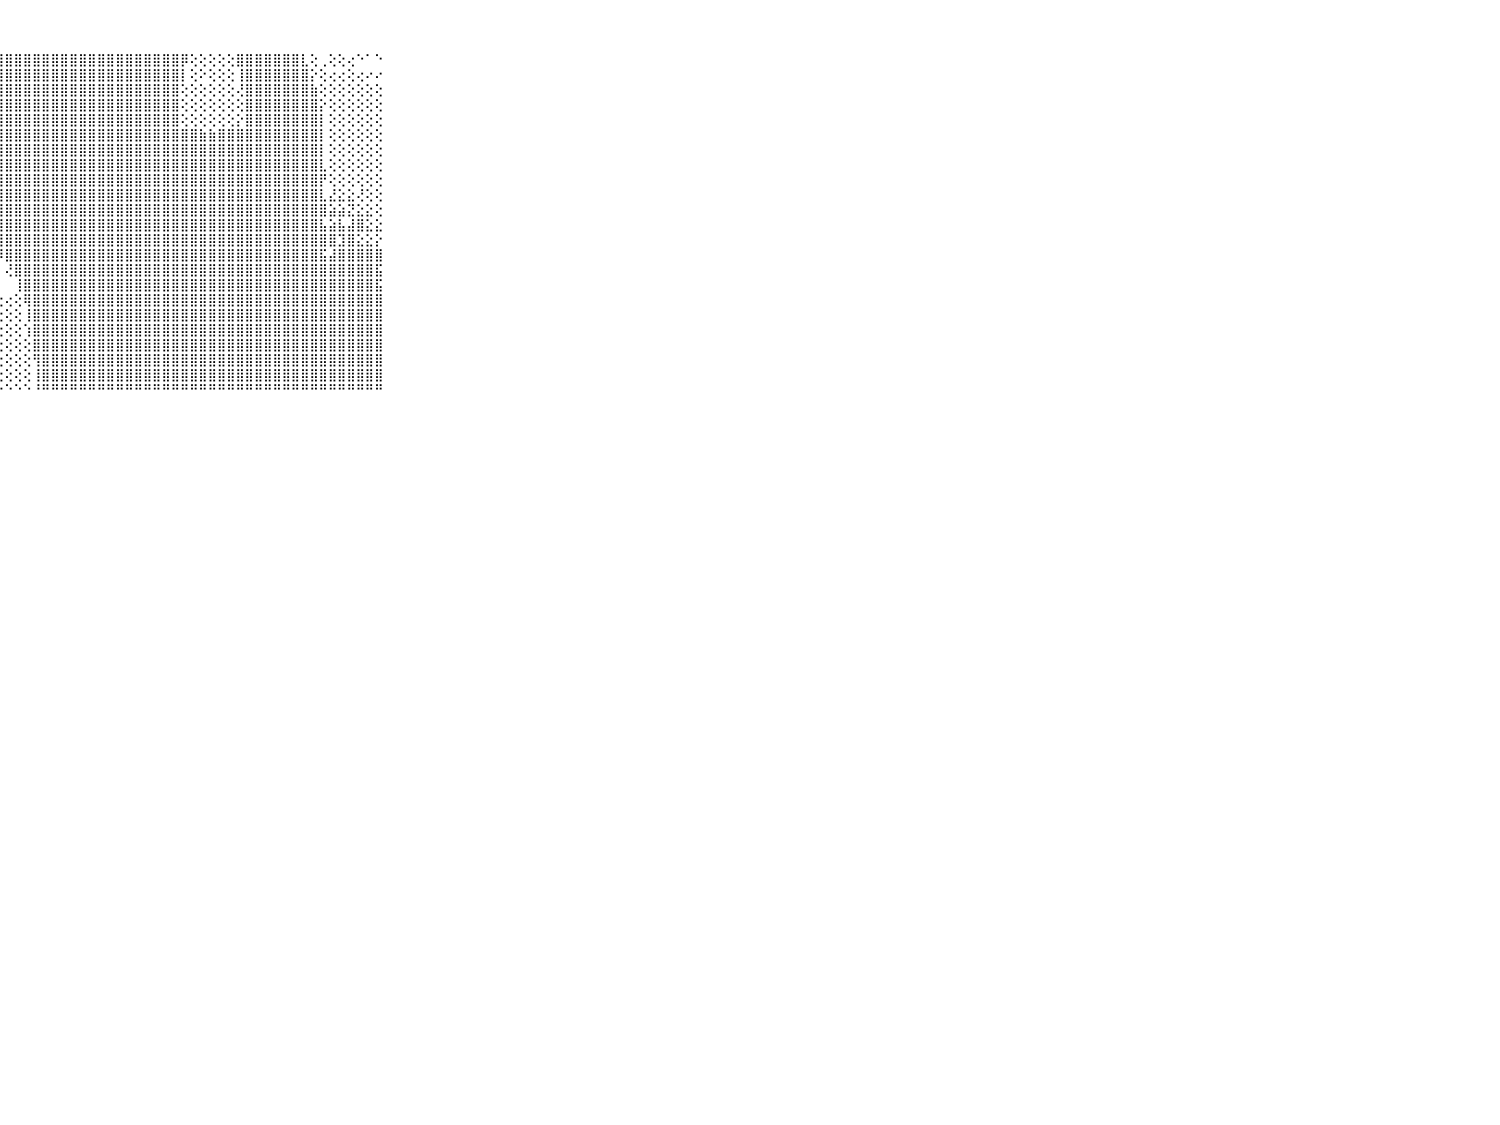

⠀⠀⠀⠀⠀⠀⠀⠀⠀⠀⠀⢱⢟⠏⢗⢣⣸⣿⣿⣿⣿⣿⣿⣿⣿⣿⣿⣿⣿⣿⣿⣿⣿⣿⣿⣿⣿⣿⣿⣿⣿⣿⣿⣿⣿⣿⣿⡿⢕⢕⢕⢕⢕⣿⣿⣿⣿⣿⣿⣿⣇⢕⢀⢕⢕⢔⠑⠁⠑⠀⠀⠀⠀⠀⠀⠀⠀⠀⠀⠀⠀
⠀⠀⠀⠀⠀⠀⠀⠀⠀⠀⠀⠟⠁⢀⢕⣾⣿⣿⣿⣿⣿⣿⣿⣿⣿⣿⣿⣿⣿⣿⣿⣿⣿⣿⣿⣿⣿⣿⣿⣿⣿⣿⣿⣿⣿⣿⣿⡇⢕⠕⢕⢕⢕⢸⣿⣿⣿⣿⣿⣿⣿⡕⢕⢔⢔⢕⢔⠔⠔⠀⠀⠀⠀⠀⠀⠀⠀⠀⠀⠀⠀
⠀⠀⠀⠀⠀⠀⠀⠀⠀⠀⠀⢄⢔⢕⣸⣟⣿⣿⣿⣿⣿⣿⣿⣿⣿⣿⣿⣿⣿⣿⣿⣿⣿⣿⣿⣿⣿⣿⣿⣿⣿⣿⣿⣿⣿⣿⣿⢕⢕⢕⢕⢕⢕⢜⣿⣿⣿⣿⣿⣿⣿⣷⢕⢕⢕⢕⢕⢕⢕⠀⠀⠀⠀⠀⠀⠀⠀⠀⠀⠀⠀
⠀⠀⠀⠀⠀⠀⠀⠀⠀⠀⠀⢕⣵⣿⣿⣿⣿⣿⣿⣿⣿⣿⣿⣿⣿⣿⣿⣿⣿⣿⣿⣿⣿⣿⣿⣿⣿⣿⣿⣿⣿⣿⣿⣿⣿⣿⣿⢕⢕⢕⢕⢕⢕⢕⣿⣿⣿⣿⣿⣿⣿⣿⡕⢕⢕⢕⢕⢕⢕⠀⠀⠀⠀⠀⠀⠀⠀⠀⠀⠀⠀
⠀⠀⠀⠀⠀⠀⠀⠀⠀⠀⠀⣿⣿⣿⣿⣿⣿⣿⣿⣿⣿⣿⣿⣿⣿⣿⣿⣿⣿⣿⣿⣿⣿⣿⣿⣿⣿⣿⣿⣿⣿⣿⣿⣿⣿⣿⣿⢕⢕⢕⢕⢕⢕⡕⣿⣿⣿⣿⣿⣿⣿⣿⡇⢕⢕⢕⢕⢕⢕⠀⠀⠀⠀⠀⠀⠀⠀⠀⠀⠀⠀
⠀⠀⠀⠀⠀⠀⠀⠀⠀⠀⠀⣿⣿⣿⣿⣿⣿⣿⣿⣿⣿⣟⣽⣿⣿⣿⣿⣿⣿⣿⣿⣿⣿⣿⣿⣿⣿⣿⣿⣿⣿⣿⣿⣿⣿⣿⣿⣿⣿⣷⣷⣿⣿⣿⣿⣿⣿⣿⣿⣿⣿⣿⡇⢕⢕⢕⢕⢕⢕⠀⠀⠀⠀⠀⠀⠀⠀⠀⠀⠀⠀
⠀⠀⠀⠀⠀⠀⠀⠀⠀⠀⠀⣿⣿⣿⣿⣿⣿⣿⣿⣿⣿⣿⣿⣿⣿⣿⣿⣿⣿⣿⣿⣿⣿⣿⣿⣿⣿⣿⣿⣿⣿⣿⣿⣿⣿⣿⣿⣿⣿⣿⣿⣿⣿⣿⣿⣿⣿⣿⣿⣿⣿⣿⡇⢕⢕⢕⢕⢕⢕⠀⠀⠀⠀⠀⠀⠀⠀⠀⠀⠀⠀
⠀⠀⠀⠀⠀⠀⠀⠀⠀⠀⠀⣿⣿⣿⣿⣿⣷⣿⣿⣿⣿⡿⢿⣿⣿⣿⣿⣿⣿⣿⣿⣿⣿⣿⣿⣿⣿⣿⣿⣿⣿⣿⣿⣿⣿⣿⣿⣿⣿⣿⣿⣿⣿⣿⣿⣿⣿⣿⣿⣿⣿⣿⣇⢕⢕⢕⢕⢕⢕⠀⠀⠀⠀⠀⠀⠀⠀⠀⠀⠀⠀
⠀⠀⠀⠀⠀⠀⠀⠀⠀⠀⠀⢿⣿⣿⣿⣿⣿⣿⣿⣿⣿⣿⣿⣿⣿⣿⣿⣿⣿⣿⣿⣿⣿⣿⣿⣿⣿⣿⣿⣿⣿⣿⣿⣿⣿⣿⣿⣿⣿⣿⣿⣿⣿⣿⣿⣿⣿⣿⣿⣿⣿⣿⡟⢕⢕⢕⢕⢕⢕⠀⠀⠀⠀⠀⠀⠀⠀⠀⠀⠀⠀
⠀⠀⠀⠀⠀⠀⠀⠀⠀⠀⠀⣸⣿⣿⣿⣿⣿⣿⣿⣿⣿⣿⡿⢿⢻⣽⣿⣿⣿⣿⣿⣿⣿⣿⣿⣿⣿⣿⣿⣿⣿⣿⣿⣿⣿⣿⣿⣿⣿⣿⣿⣿⣿⣿⣿⣿⣿⣿⣿⣿⣿⣿⣇⣜⣕⣕⢜⢕⢕⠀⠀⠀⠀⠀⠀⠀⠀⠀⠀⠀⠀
⠀⠀⠀⠀⠀⠀⠀⠀⠀⠀⠀⣿⣿⣿⣿⣿⣿⣿⣿⣿⣿⣵⣾⣿⣿⣿⣿⣿⣿⣿⣿⣿⣿⣿⣿⣿⣿⣿⣿⣿⣿⣿⣿⣿⣿⣿⣿⣿⣿⣿⣿⣿⣿⣿⣿⣿⣿⣿⣿⣿⣿⣿⣿⣵⣵⣝⣕⣕⢕⠀⠀⠀⠀⠀⠀⠀⠀⠀⠀⠀⠀
⠀⠀⠀⠀⠀⠀⠀⠀⠀⠀⠀⣿⣿⣿⣿⣿⣿⣿⣿⣿⣿⣿⣿⣿⣿⣿⣿⣿⣿⣿⣿⣿⣿⣿⣿⣿⣿⣿⣿⣿⣿⣿⣿⣿⣿⣿⣿⣿⣿⣿⣿⣿⣿⣿⣿⣿⣿⣿⣿⣿⣿⣿⣧⣵⣧⣼⣿⣕⣕⠀⠀⠀⠀⠀⠀⠀⠀⠀⠀⠀⠀
⠀⠀⠀⠀⠀⠀⠀⠀⠀⠀⠀⣿⡇⡹⣿⣿⣿⣿⣿⣿⣿⣿⣿⣿⣿⣿⡿⢿⣿⣿⣿⣿⣿⣿⣿⣿⣿⣿⣿⣿⣿⣿⣿⣿⣿⣿⣿⣿⣿⣿⣿⣿⣿⣿⣿⣿⣿⣿⣿⣿⣿⣿⣿⣿⣹⣿⣕⣕⡕⠀⠀⠀⠀⠀⠀⠀⠀⠀⠀⠀⠀
⠀⠀⠀⠀⠀⠀⠀⠀⠀⠀⠀⣿⣿⣷⢝⢻⣿⣿⣿⣿⣿⣿⣿⣿⣿⡿⠃⠸⣿⣿⣿⣿⣿⣿⣿⣿⣿⣿⣿⣿⣿⣿⣿⣿⣿⣿⣿⣿⣿⣿⣿⣿⣿⣿⣿⣿⣿⣿⣿⣿⣿⣿⣯⣼⣿⣿⣿⣿⣿⠀⠀⠀⠀⠀⠀⠀⠀⠀⠀⠀⠀
⠀⠀⠀⠀⠀⠀⠀⠀⠀⠀⠀⣿⣿⣿⣧⢕⢑⢙⢝⢟⢟⢿⢿⢿⢏⠁⠀⠀⢜⣿⣿⣿⣿⣿⣿⣿⣿⣿⣿⣿⣿⣿⣿⣿⣿⣿⣿⣿⣿⣿⣿⣿⣿⣿⣿⣿⣿⣿⣿⣿⣿⣿⣿⣿⣿⣿⣿⣿⣯⠀⠀⠀⠀⠀⠀⠀⠀⠀⠀⠀⠀
⠀⠀⠀⠀⠀⠀⠀⠀⠀⠀⠀⣿⣿⣿⣿⣧⢔⠐⢀⢐⠔⠀⢀⠀⢀⢄⠀⠀⠀⢸⣿⣿⣿⣿⣿⣿⣿⣿⣿⣿⣿⣿⣿⣿⣿⣿⣿⣿⣿⣿⣿⣿⣿⣿⣿⣿⣿⣿⣿⣿⣿⣿⣿⣿⣿⣿⣿⣿⣯⠀⠀⠀⠀⠀⠀⠀⠀⠀⠀⠀⠀
⠀⠀⠀⠀⠀⠀⠀⠀⠀⠀⠀⣿⣿⣿⣿⣿⡇⢅⢔⢁⠅⠕⠑⢑⢑⢅⢔⢔⢔⢕⢿⣿⣿⣿⣿⣿⣿⣿⣿⣿⣿⣿⣿⣿⣿⣿⣿⣿⣿⣿⣿⣿⣿⣿⣿⣿⣿⣿⣿⣿⣿⣿⣿⣿⣿⣿⣿⣿⣿⠀⠀⠀⠀⠀⠀⠀⠀⠀⠀⠀⠀
⠀⠀⠀⠀⠀⠀⠀⠀⠀⠀⠀⣿⣿⣿⣿⣿⣧⣕⢕⢕⢕⢕⢕⢕⢕⢕⢕⢕⢕⢕⢸⣿⣿⣿⣿⣿⣿⣿⣿⣿⣿⣿⣿⣿⣿⣿⣿⣿⣿⣿⣿⣿⣿⣿⣿⣿⣿⣿⣿⣿⣿⣿⣿⣿⣿⣿⣿⣿⣿⠀⠀⠀⠀⠀⠀⠀⠀⠀⠀⠀⠀
⠀⠀⠀⠀⠀⠀⠀⠀⠀⠀⠀⣿⣿⣿⣿⣿⣿⣿⣿⣷⣵⣵⡕⢕⢕⢕⢕⢕⢕⢕⢱⣿⣿⣿⣿⣿⣿⣿⣿⣿⣿⣿⣿⣿⣿⣿⣿⣿⣿⣿⣿⣿⣿⣿⣿⣿⣿⣿⣿⣿⣿⣿⣿⣿⣿⣿⣿⣿⣿⠀⠀⠀⠀⠀⠀⠀⠀⠀⠀⠀⠀
⠀⠀⠀⠀⠀⠀⠀⠀⠀⠀⠀⣿⣿⣿⣿⣿⣿⣿⣿⣿⣿⣿⣿⣇⢕⢕⢕⢕⢕⢕⢕⣿⣿⣿⣿⣿⣿⣿⣿⣿⣿⣿⣿⣿⣿⣿⣿⣿⣿⣿⣿⣿⣿⣿⣿⣿⣿⣿⣿⣿⣿⣿⣿⣿⣿⣿⣿⣿⣿⠀⠀⠀⠀⠀⠀⠀⠀⠀⠀⠀⠀
⠀⠀⠀⠀⠀⠀⠀⠀⠀⠀⠀⣿⣿⣿⣿⣿⣿⣿⣿⣿⣿⣿⣿⣿⢕⢕⢕⢕⢕⢕⢕⢻⣿⣿⣿⣿⣿⣿⣿⣿⣿⣿⣿⣿⣿⣿⣿⣿⣿⣿⣿⣿⣿⣿⣿⣿⣿⣿⣿⣿⣿⣿⣿⣿⣿⣿⣿⣿⣿⠀⠀⠀⠀⠀⠀⠀⠀⠀⠀⠀⠀
⠀⠀⠀⠀⠀⠀⠀⠀⠀⠀⠀⣿⣿⣿⣿⣿⣿⣿⣿⣿⣿⣿⣿⣿⡇⢕⢕⢕⢕⢕⢕⢸⣿⣿⣿⣿⣿⣿⣿⣿⣿⣿⣿⣿⣿⣿⣿⣿⣿⣿⣿⣿⣿⣿⣿⣿⣿⣿⣿⣿⣿⣿⣿⣿⣿⣿⣿⣿⣿⠀⠀⠀⠀⠀⠀⠀⠀⠀⠀⠀⠀
⠀⠀⠀⠀⠀⠀⠀⠀⠀⠀⠀⠛⠛⠛⠛⠛⠛⠛⠛⠛⠛⠛⠛⠛⠓⠑⠑⠑⠑⠑⠑⠘⠛⠛⠛⠛⠛⠛⠛⠛⠛⠛⠛⠛⠛⠛⠛⠛⠛⠛⠛⠛⠛⠛⠛⠛⠛⠛⠛⠛⠛⠛⠛⠛⠛⠛⠛⠛⠛⠀⠀⠀⠀⠀⠀⠀⠀⠀⠀⠀⠀